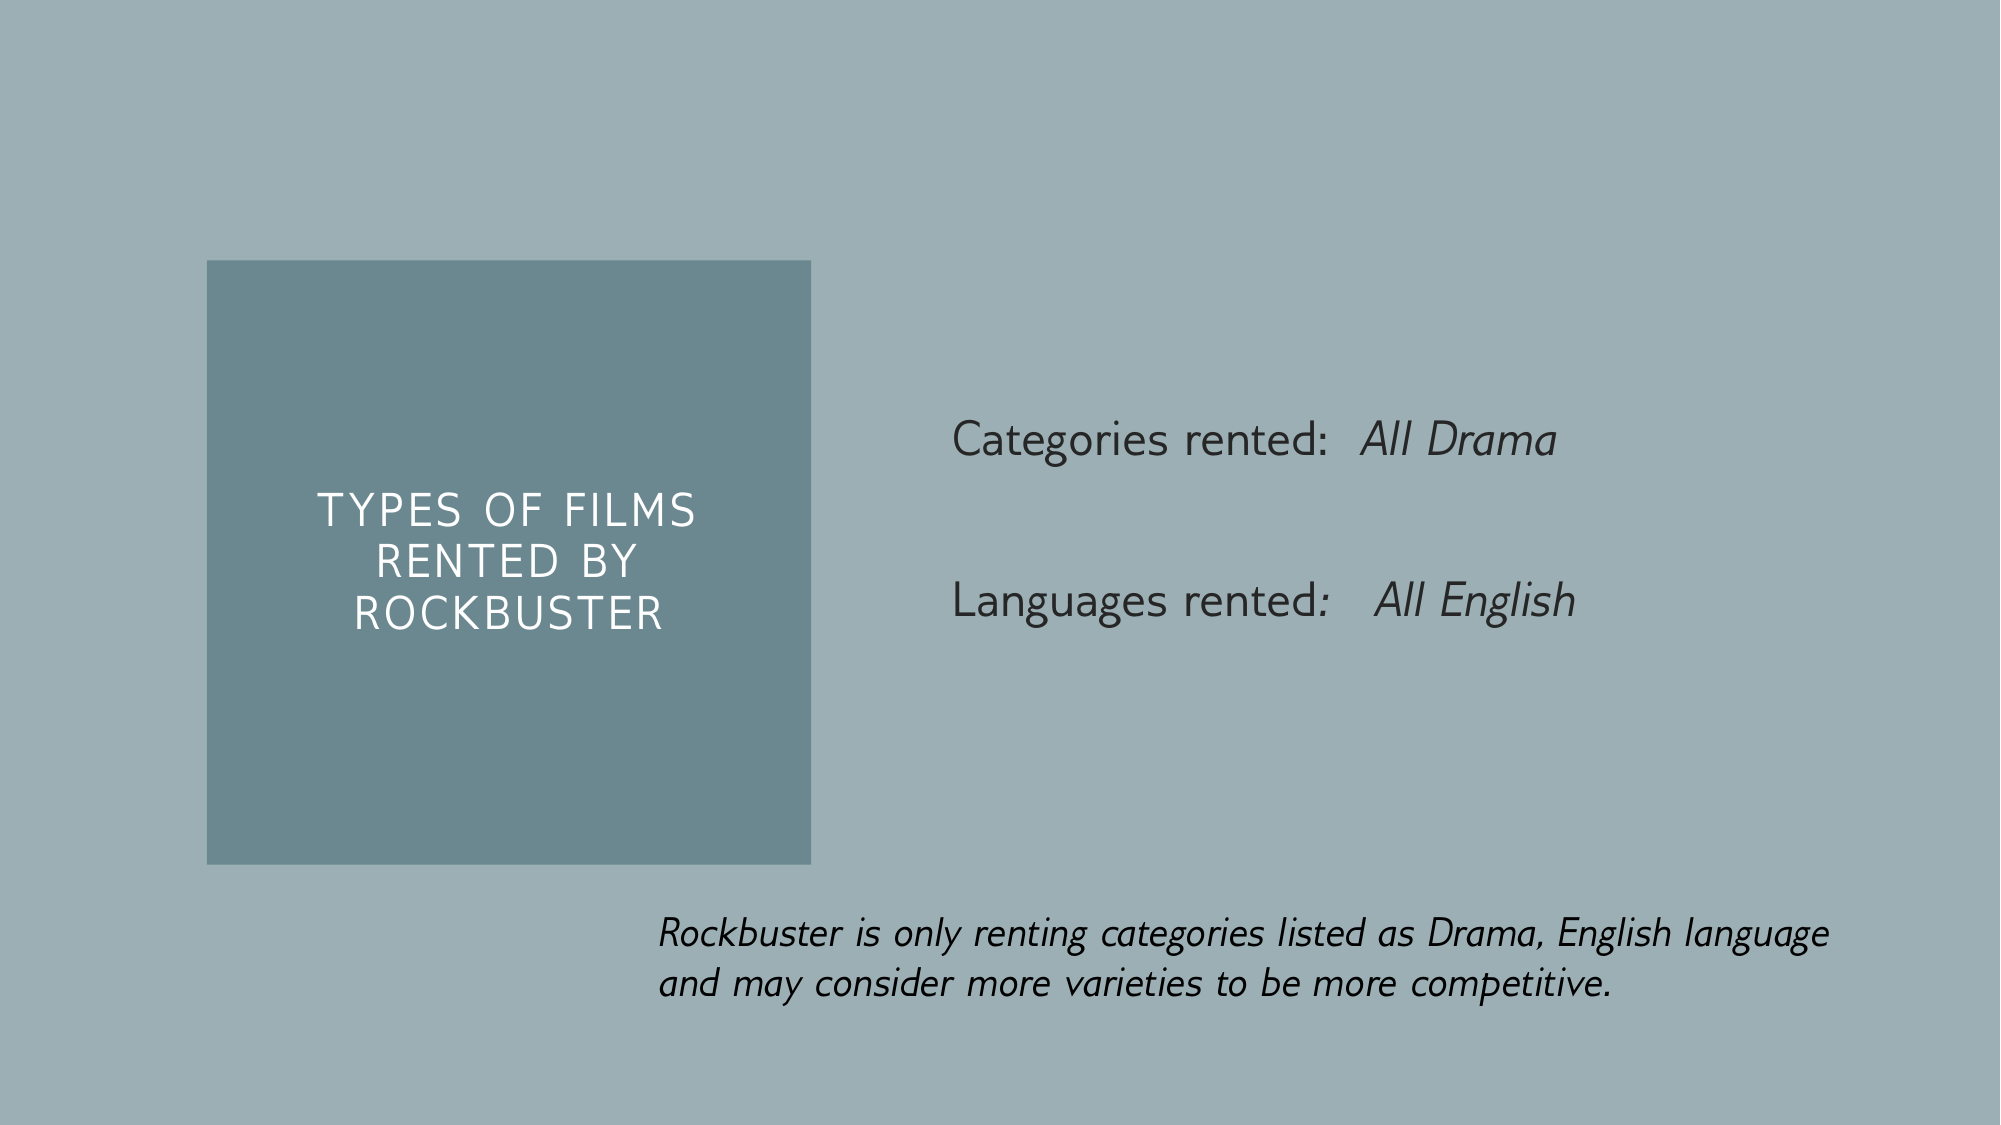

Categories rented:  All Drama

Languages rented:   All English
# Types of films rented by rockbuster
Rockbuster is only renting categories listed as Drama, English language and may consider more varieties to be more competitive.